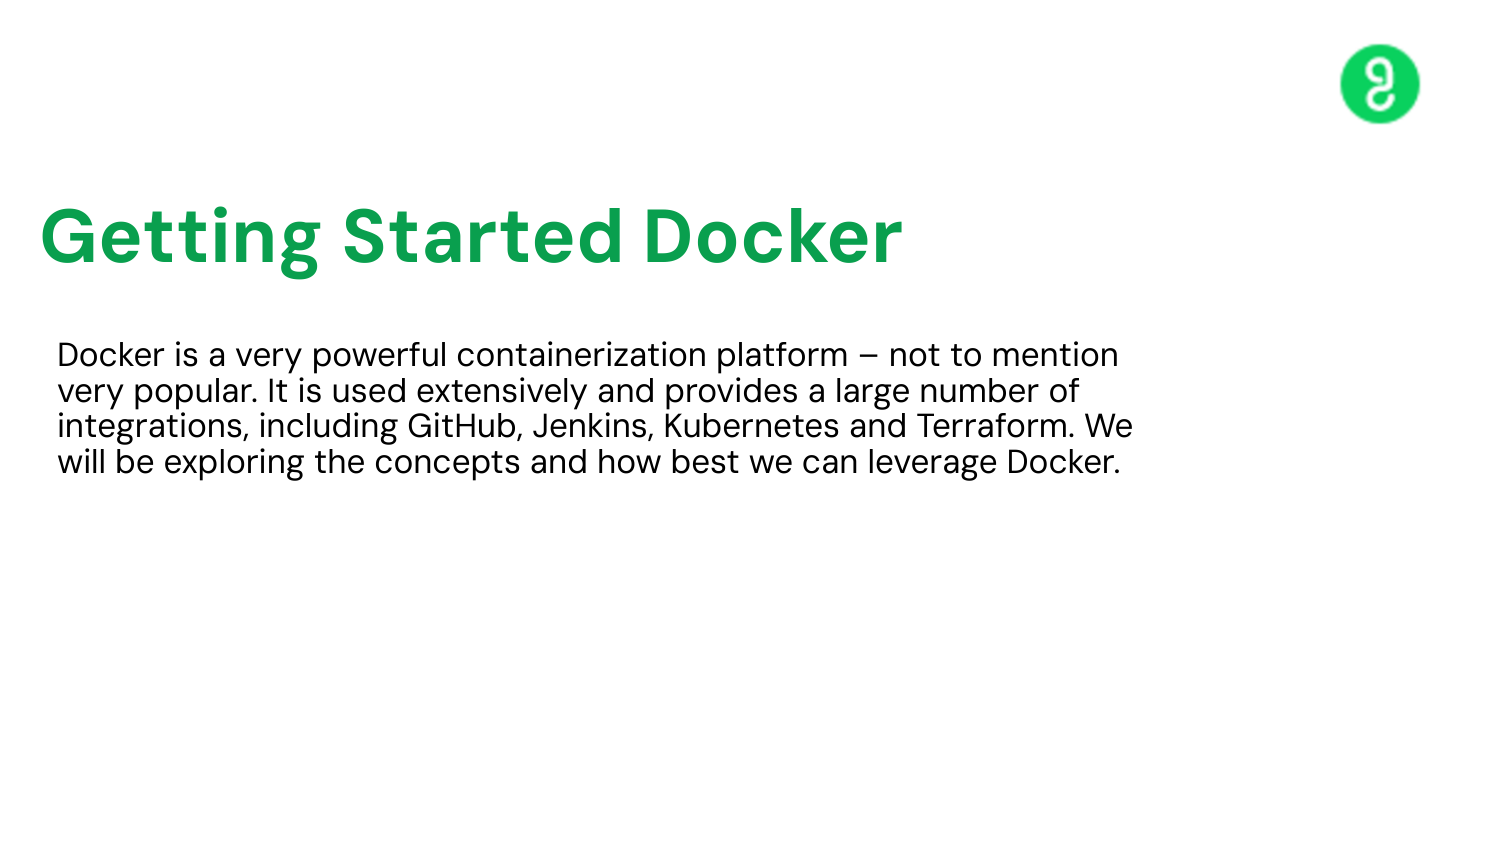

# Unit 1
Getting Started Docker
Docker is a very powerful containerization platform – not to mention very popular. It is used extensively and provides a large number of integrations, including GitHub, Jenkins, Kubernetes and Terraform. We will be exploring the concepts and how best we can leverage Docker.